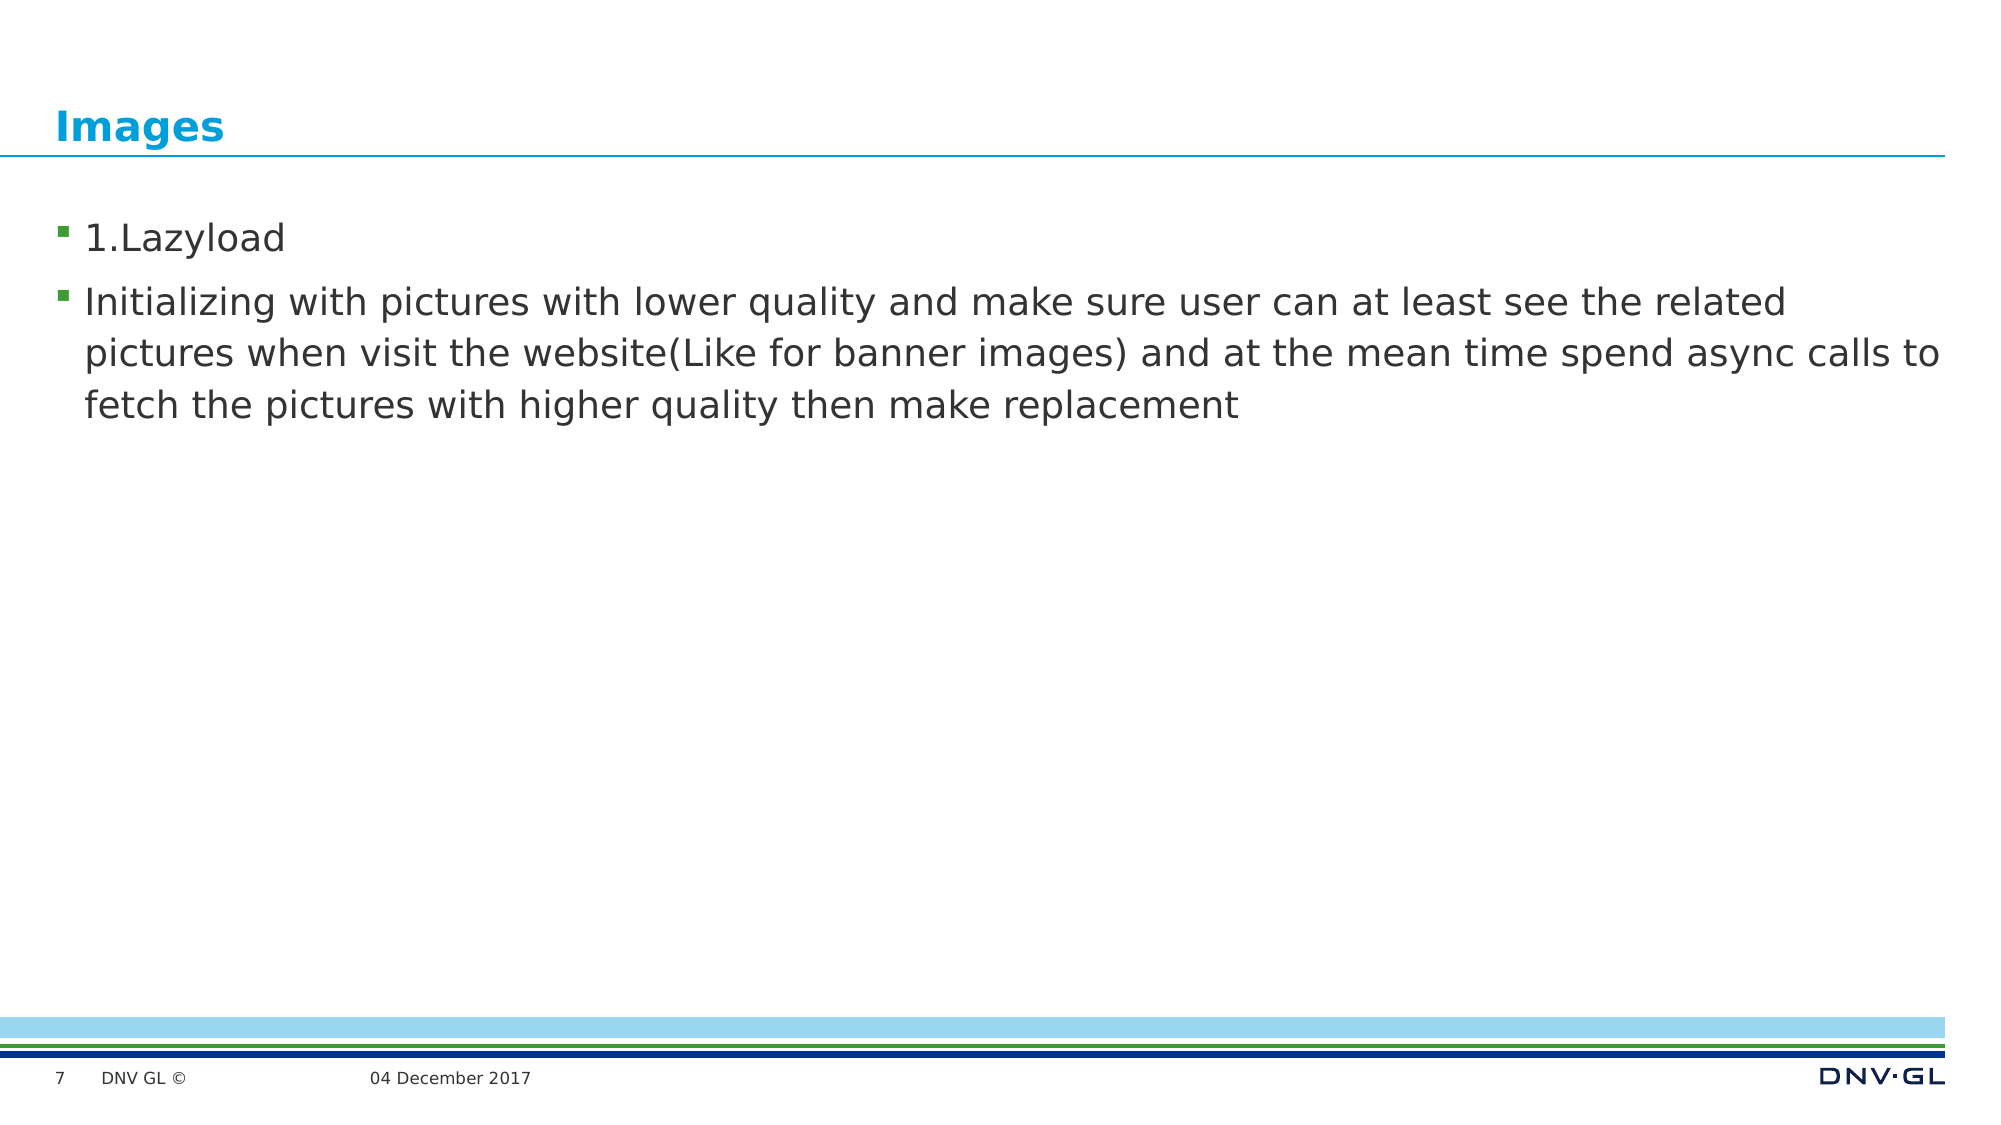

# Images
1.Lazyload
Initializing with pictures with lower quality and make sure user can at least see the related pictures when visit the website(Like for banner images) and at the mean time spend async calls to fetch the pictures with higher quality then make replacement

7